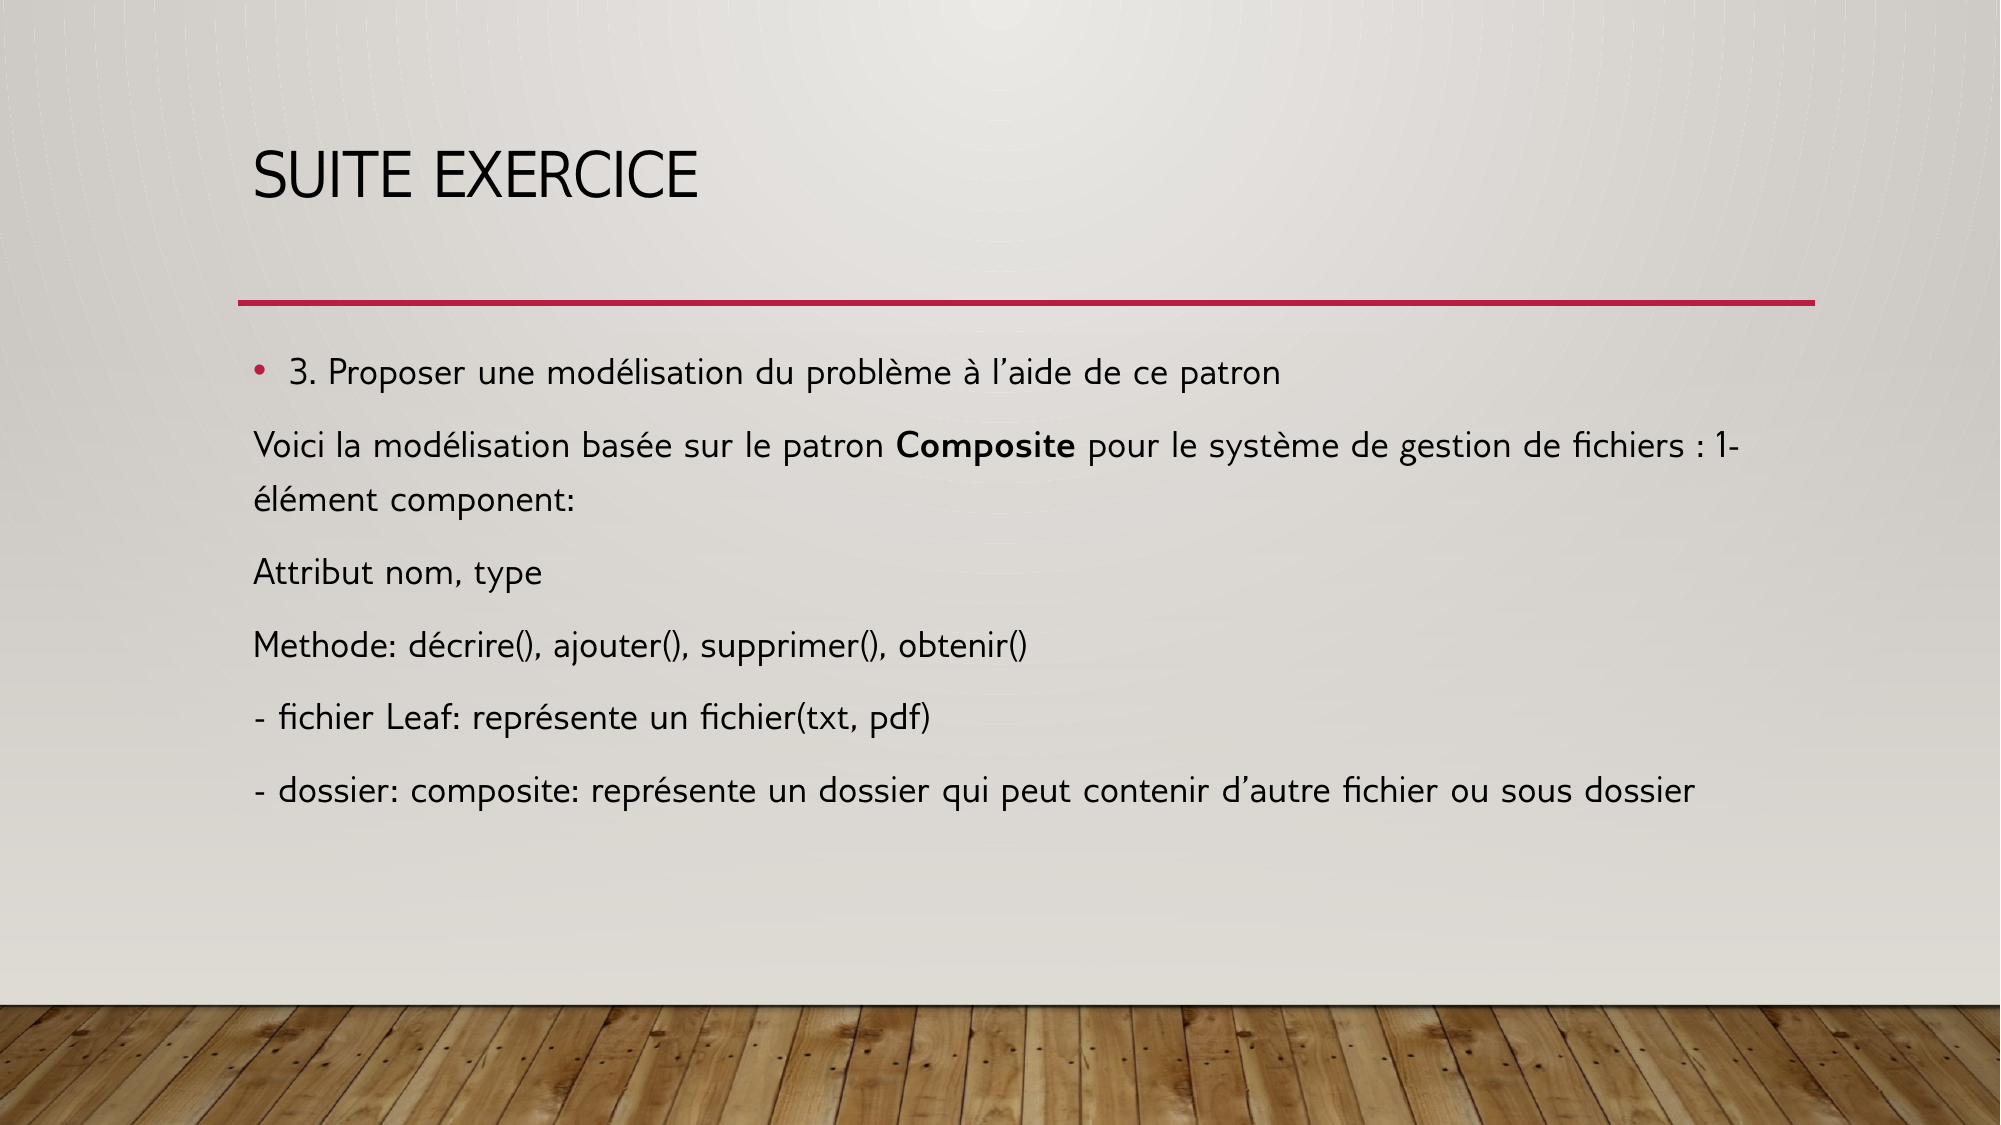

# Suite exercice
3. Proposer une modélisation du problème à l’aide de ce patron
Voici la modélisation basée sur le patron Composite pour le système de gestion de fichiers : 1- élément component:
Attribut nom, type
Methode: décrire(), ajouter(), supprimer(), obtenir()
- fichier Leaf: représente un fichier(txt, pdf)
- dossier: composite: représente un dossier qui peut contenir d’autre fichier ou sous dossier